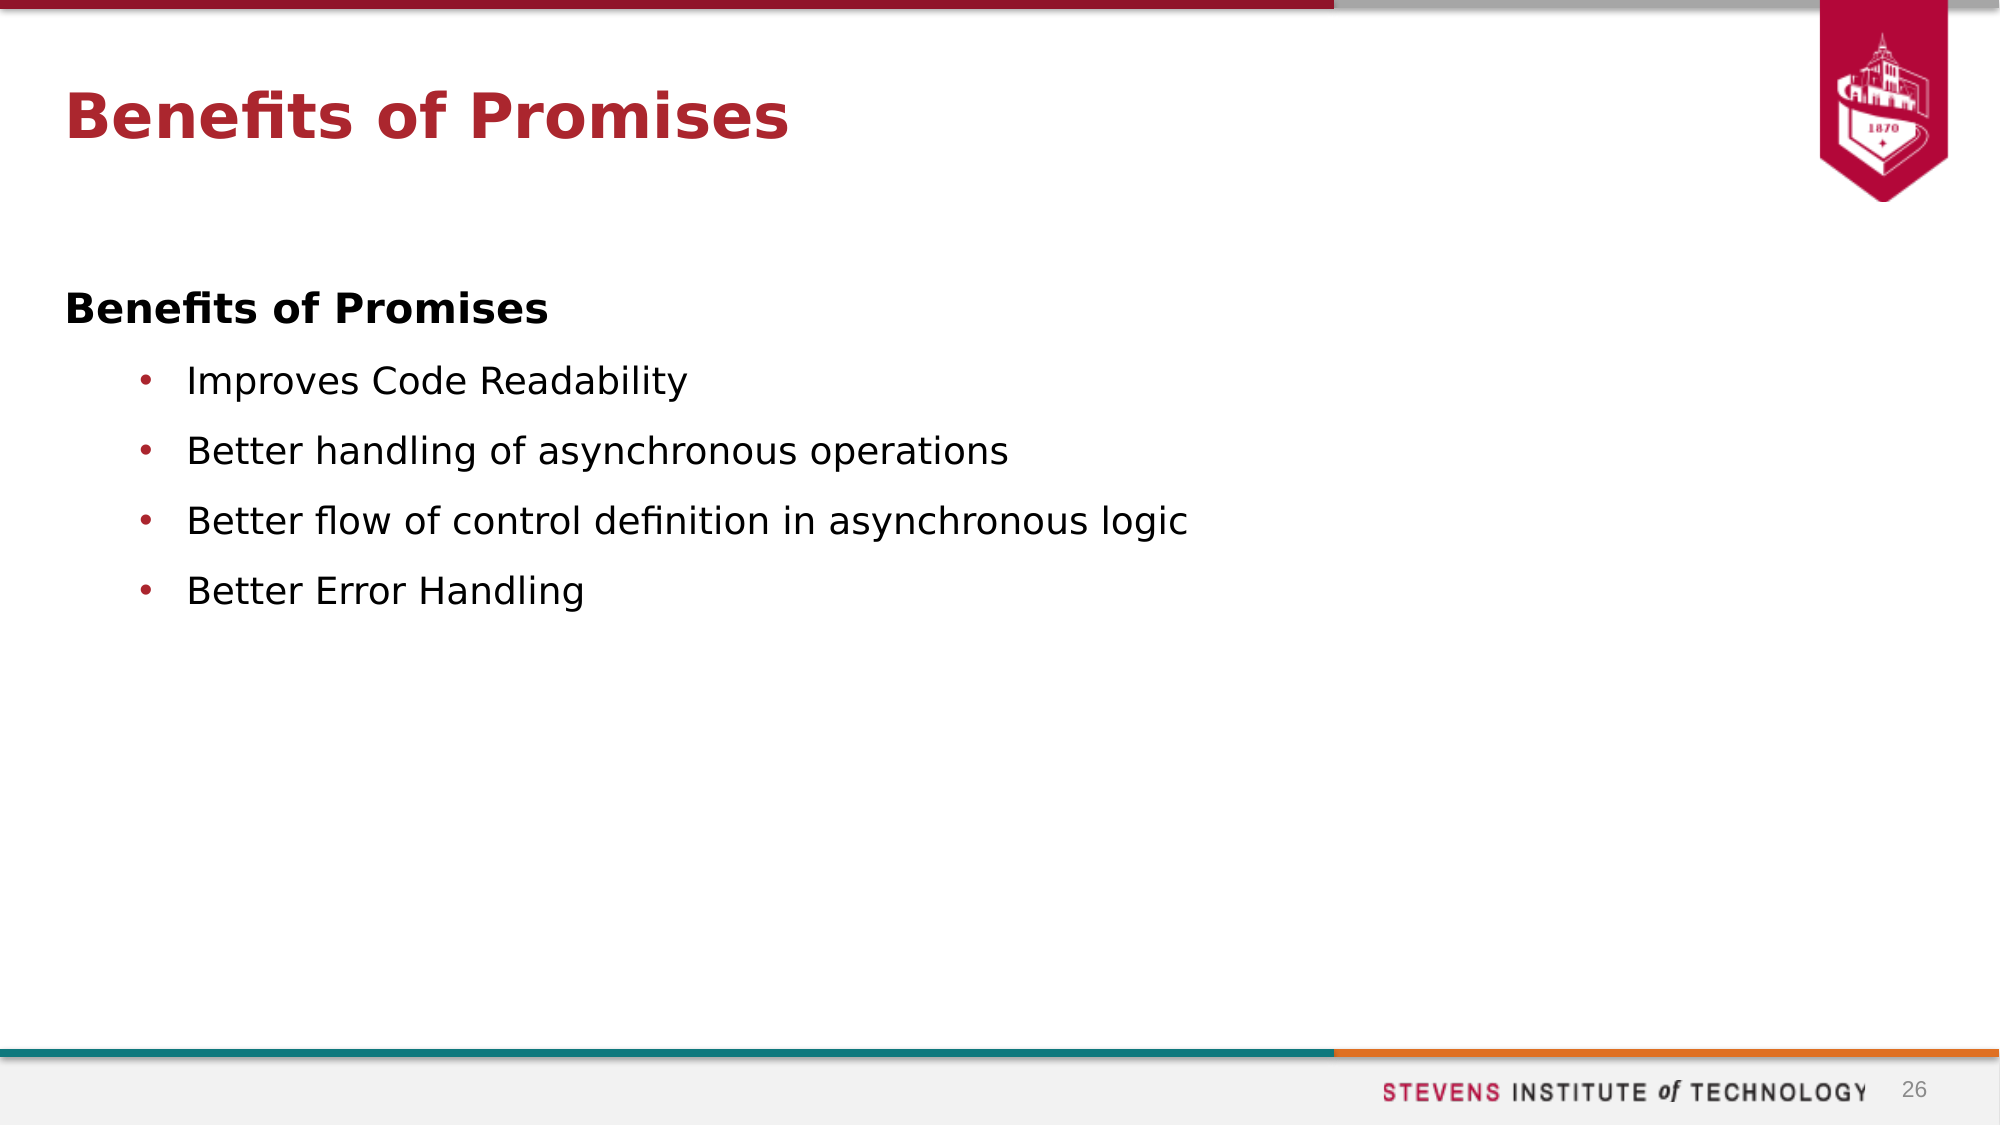

# Benefits of Promises
Benefits of Promises
Improves Code Readability
Better handling of asynchronous operations
Better flow of control definition in asynchronous logic
Better Error Handling
26